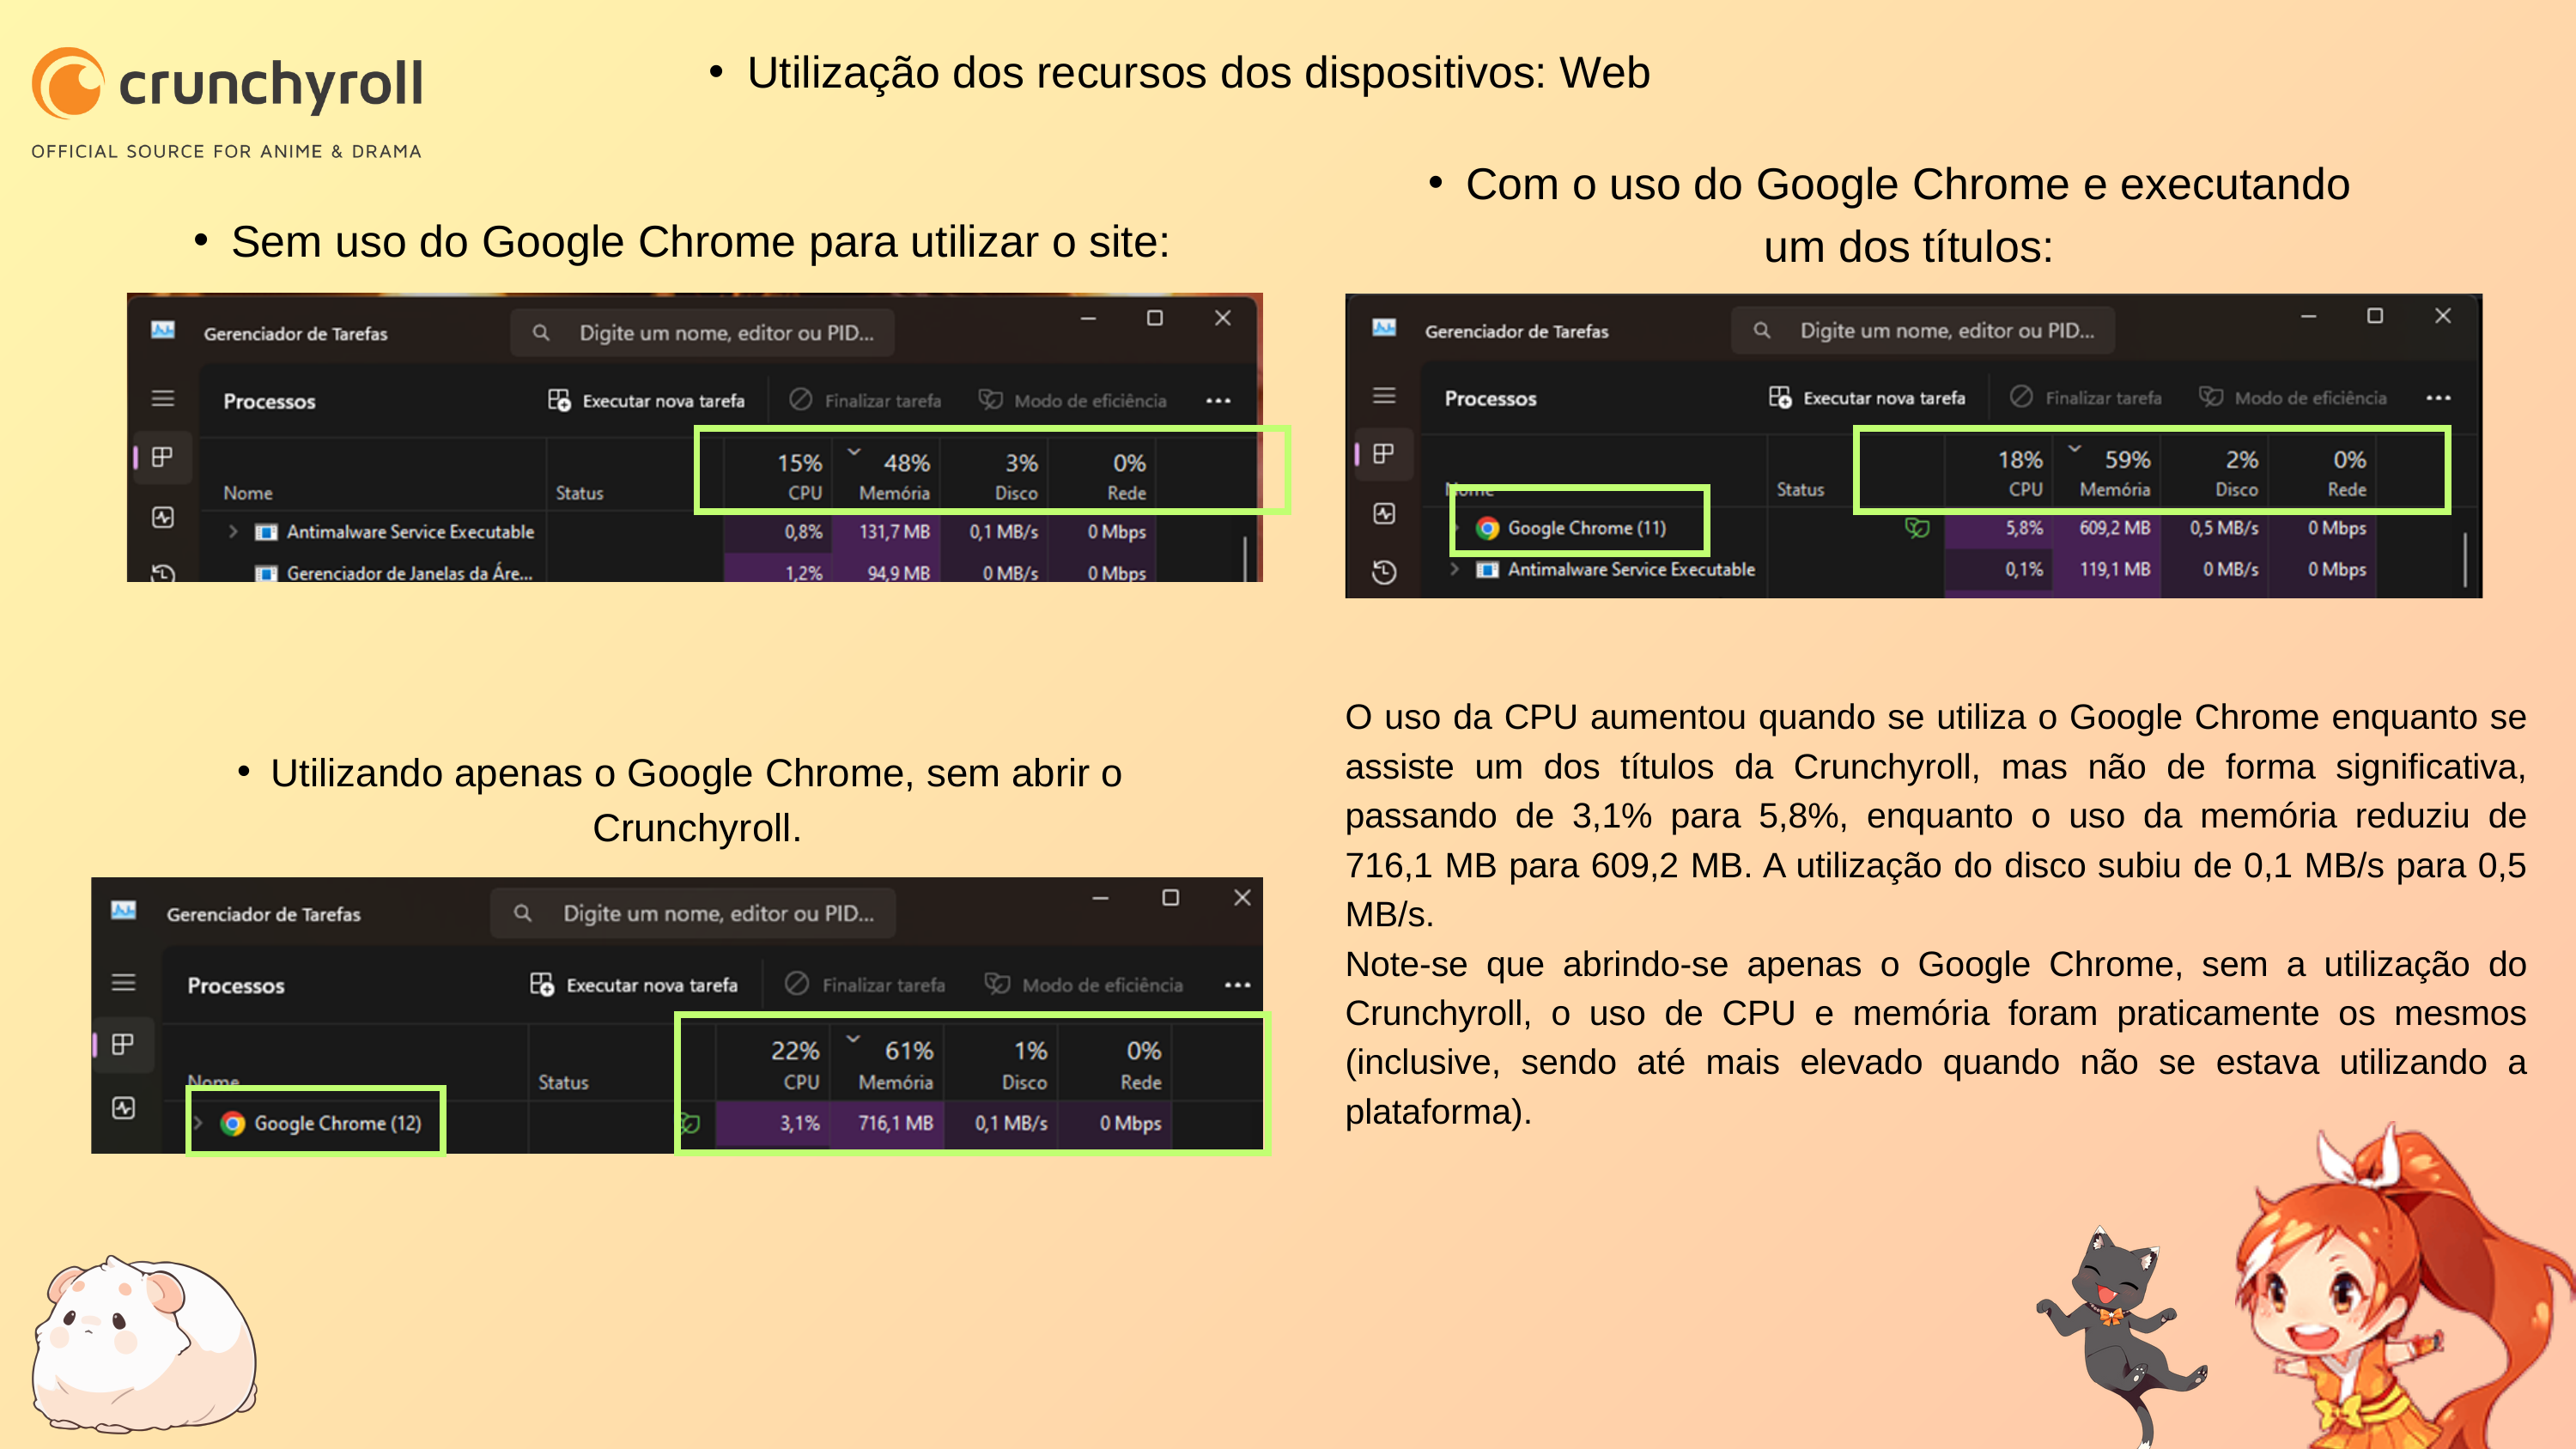

Utilização dos recursos dos dispositivos: Web
Com o uso do Google Chrome e executando um dos títulos:
Sem uso do Google Chrome para utilizar o site:

O uso da CPU aumentou quando se utiliza o Google Chrome enquanto se assiste um dos títulos da Crunchyroll, mas não de forma significativa, passando de 3,1% para 5,8%, enquanto o uso da memória reduziu de 716,1 MB para 609,2 MB. A utilização do disco subiu de 0,1 MB/s para 0,5 MB/s.
Note-se que abrindo-se apenas o Google Chrome, sem a utilização do Crunchyroll, o uso de CPU e memória foram praticamente os mesmos (inclusive, sendo até mais elevado quando não se estava utilizando a plataforma).

Utilizando apenas o Google Chrome, sem abrir o Crunchyroll.